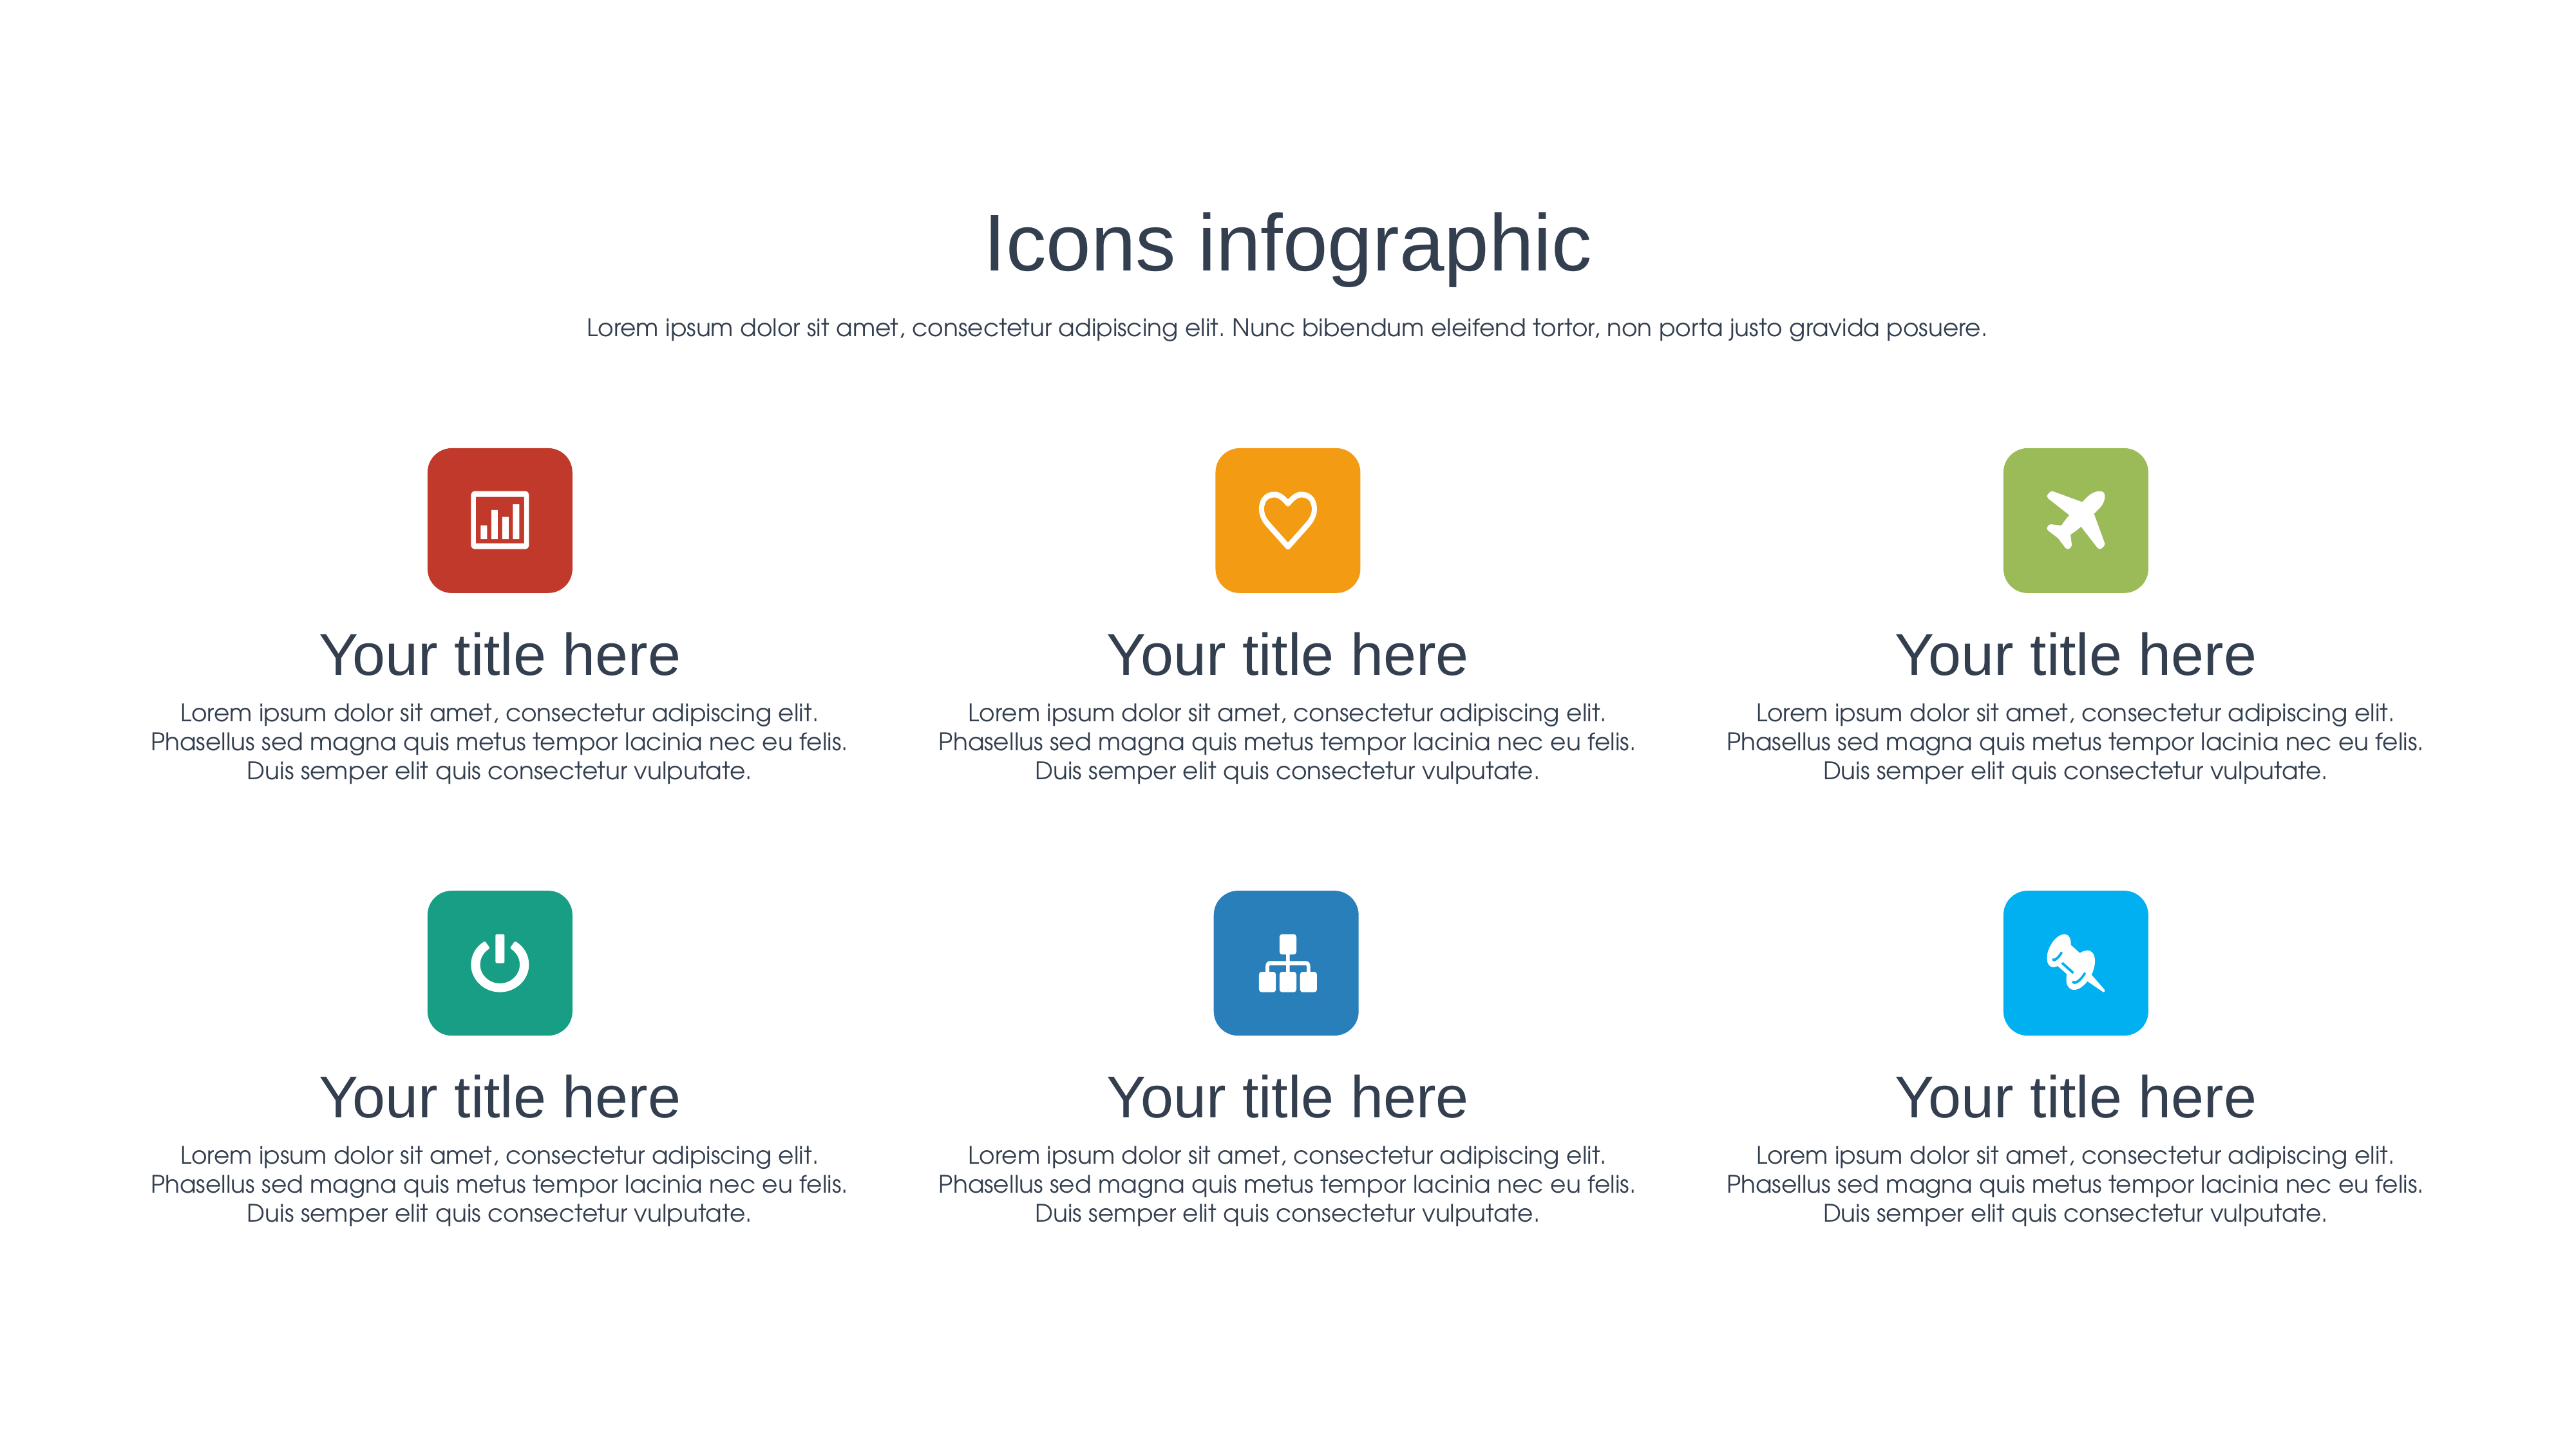

Icons infographic
Lorem ipsum dolor sit amet, consectetur adipiscing elit. Nunc bibendum eleifend tortor, non porta justo gravida posuere.

Your title here
Your title here
Your title here
Lorem ipsum dolor sit amet, consectetur adipiscing elit. Phasellus sed magna quis metus tempor lacinia nec eu felis. Duis semper elit quis consectetur vulputate.
Lorem ipsum dolor sit amet, consectetur adipiscing elit. Phasellus sed magna quis metus tempor lacinia nec eu felis. Duis semper elit quis consectetur vulputate.
Lorem ipsum dolor sit amet, consectetur adipiscing elit. Phasellus sed magna quis metus tempor lacinia nec eu felis. Duis semper elit quis consectetur vulputate.

Your title here
Your title here
Your title here
Lorem ipsum dolor sit amet, consectetur adipiscing elit. Phasellus sed magna quis metus tempor lacinia nec eu felis. Duis semper elit quis consectetur vulputate.
Lorem ipsum dolor sit amet, consectetur adipiscing elit. Phasellus sed magna quis metus tempor lacinia nec eu felis. Duis semper elit quis consectetur vulputate.
Lorem ipsum dolor sit amet, consectetur adipiscing elit. Phasellus sed magna quis metus tempor lacinia nec eu felis. Duis semper elit quis consectetur vulputate.